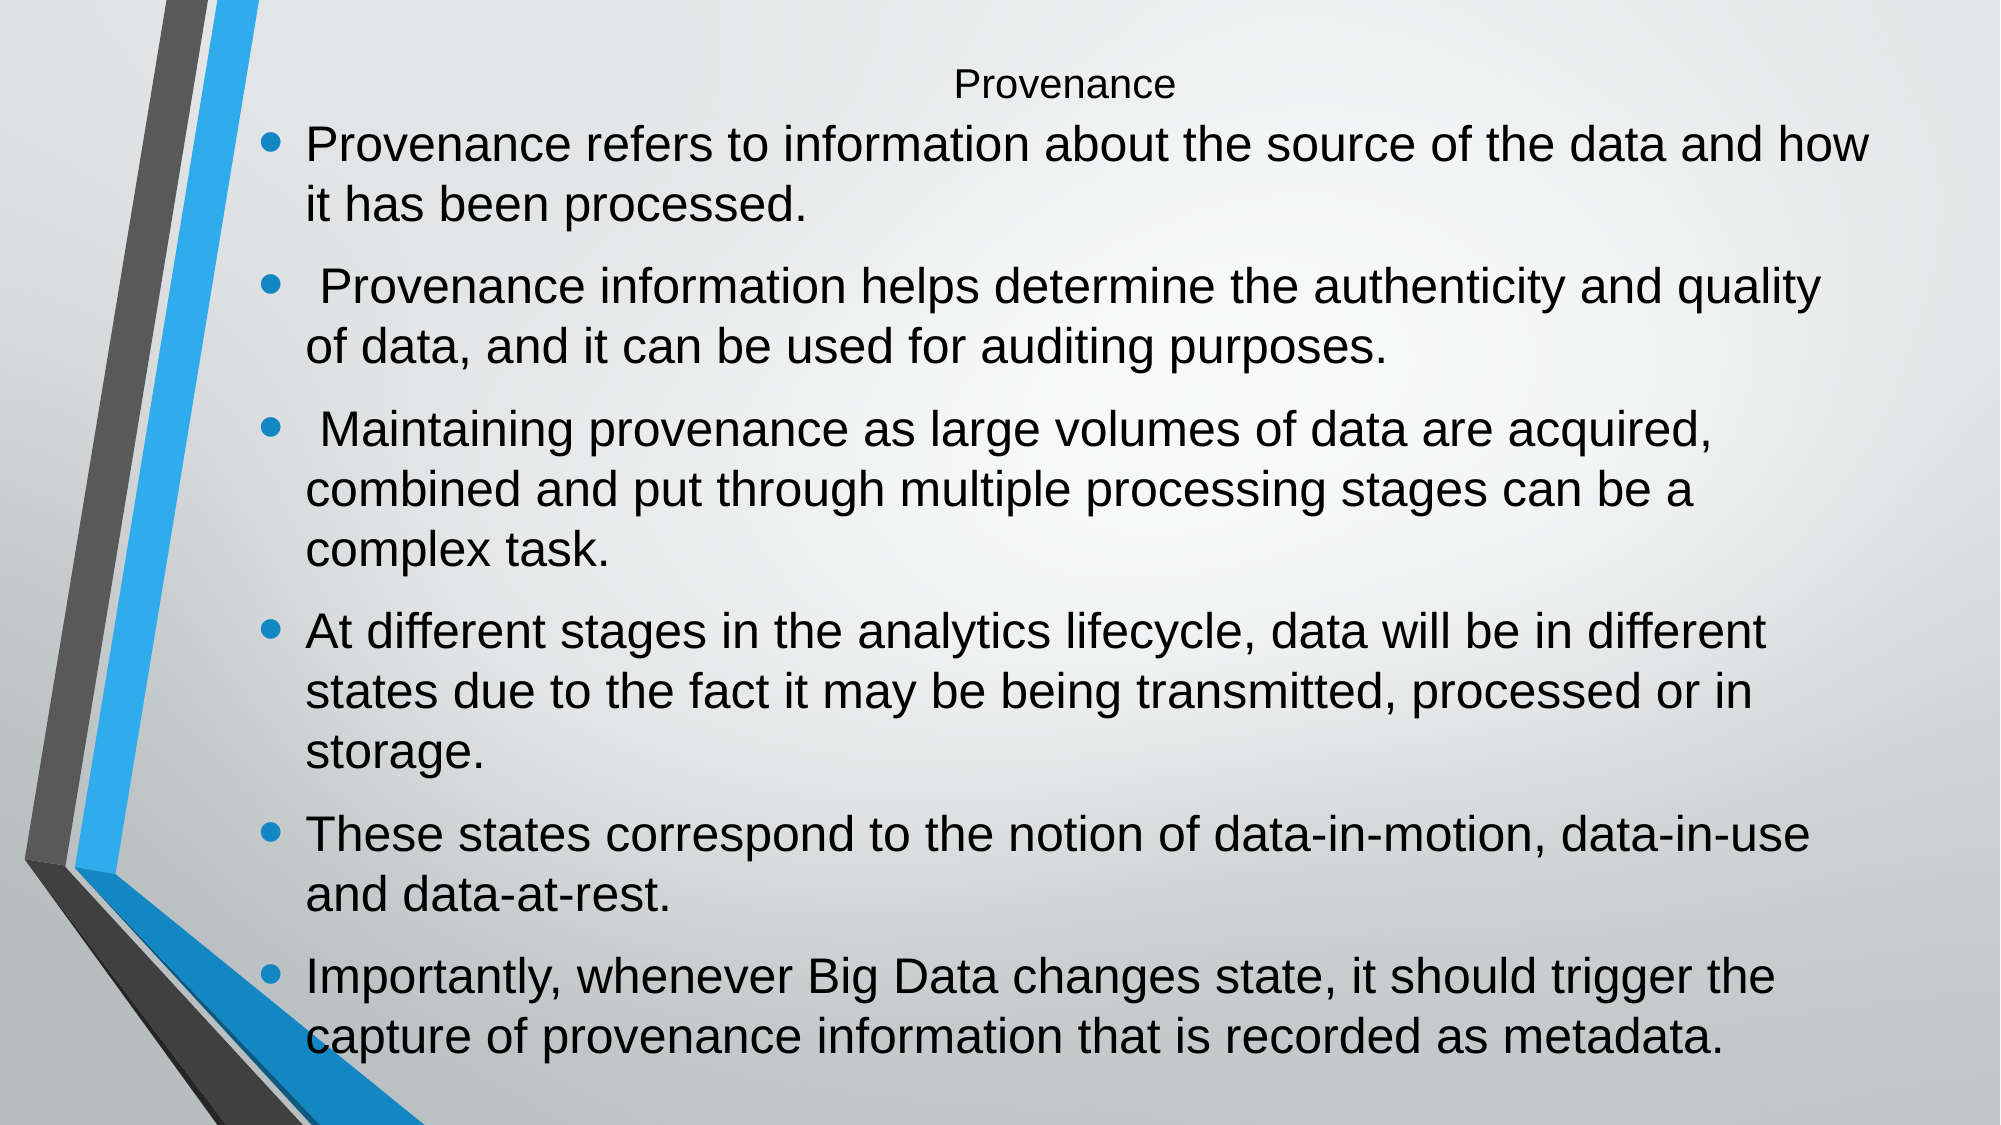

# Provenance
Provenance refers to information about the source of the data and how it has been processed.
 Provenance information helps determine the authenticity and quality of data, and it can be used for auditing purposes.
 Maintaining provenance as large volumes of data are acquired, combined and put through multiple processing stages can be a complex task.
At different stages in the analytics lifecycle, data will be in different states due to the fact it may be being transmitted, processed or in storage.
These states correspond to the notion of data-in-motion, data-in-use and data-at-rest.
Importantly, whenever Big Data changes state, it should trigger the capture of provenance information that is recorded as metadata.